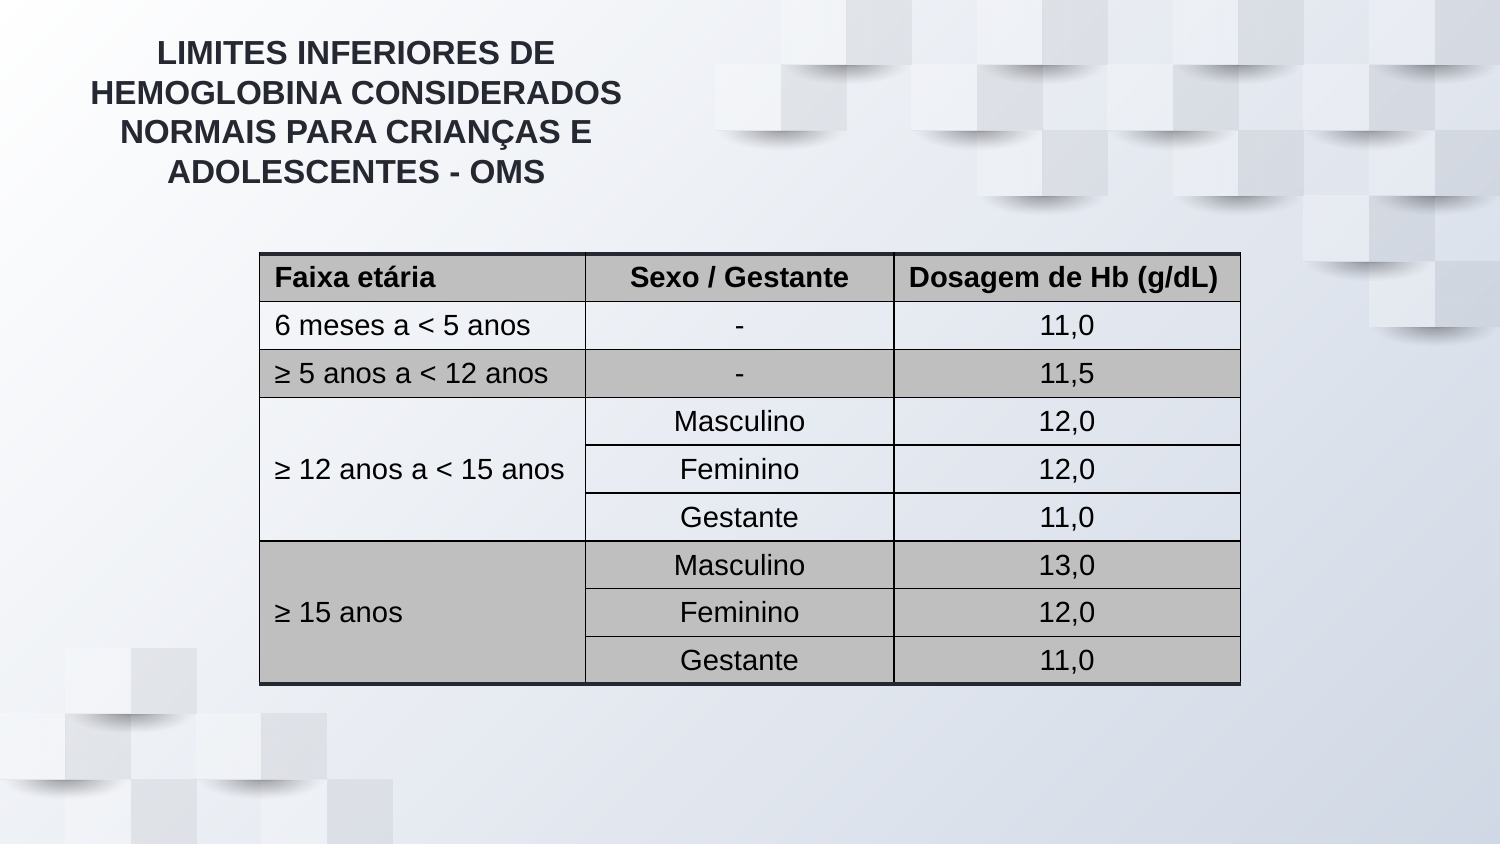

# LIMITES INFERIORES DE HEMOGLOBINA CONSIDERADOS NORMAIS PARA CRIANÇAS E ADOLESCENTES - OMS
| Faixa etária | Sexo / Gestante | Dosagem de Hb (g/dL) |
| --- | --- | --- |
| 6 meses a < 5 anos | - | 11,0 |
| ≥ 5 anos a < 12 anos | - | 11,5 |
| ≥ 12 anos a < 15 anos | Masculino | 12,0 |
|  | Feminino | 12,0 |
|  | Gestante | 11,0 |
| ≥ 15 anos | Masculino | 13,0 |
|  | Feminino | 12,0 |
|  | Gestante | 11,0 |